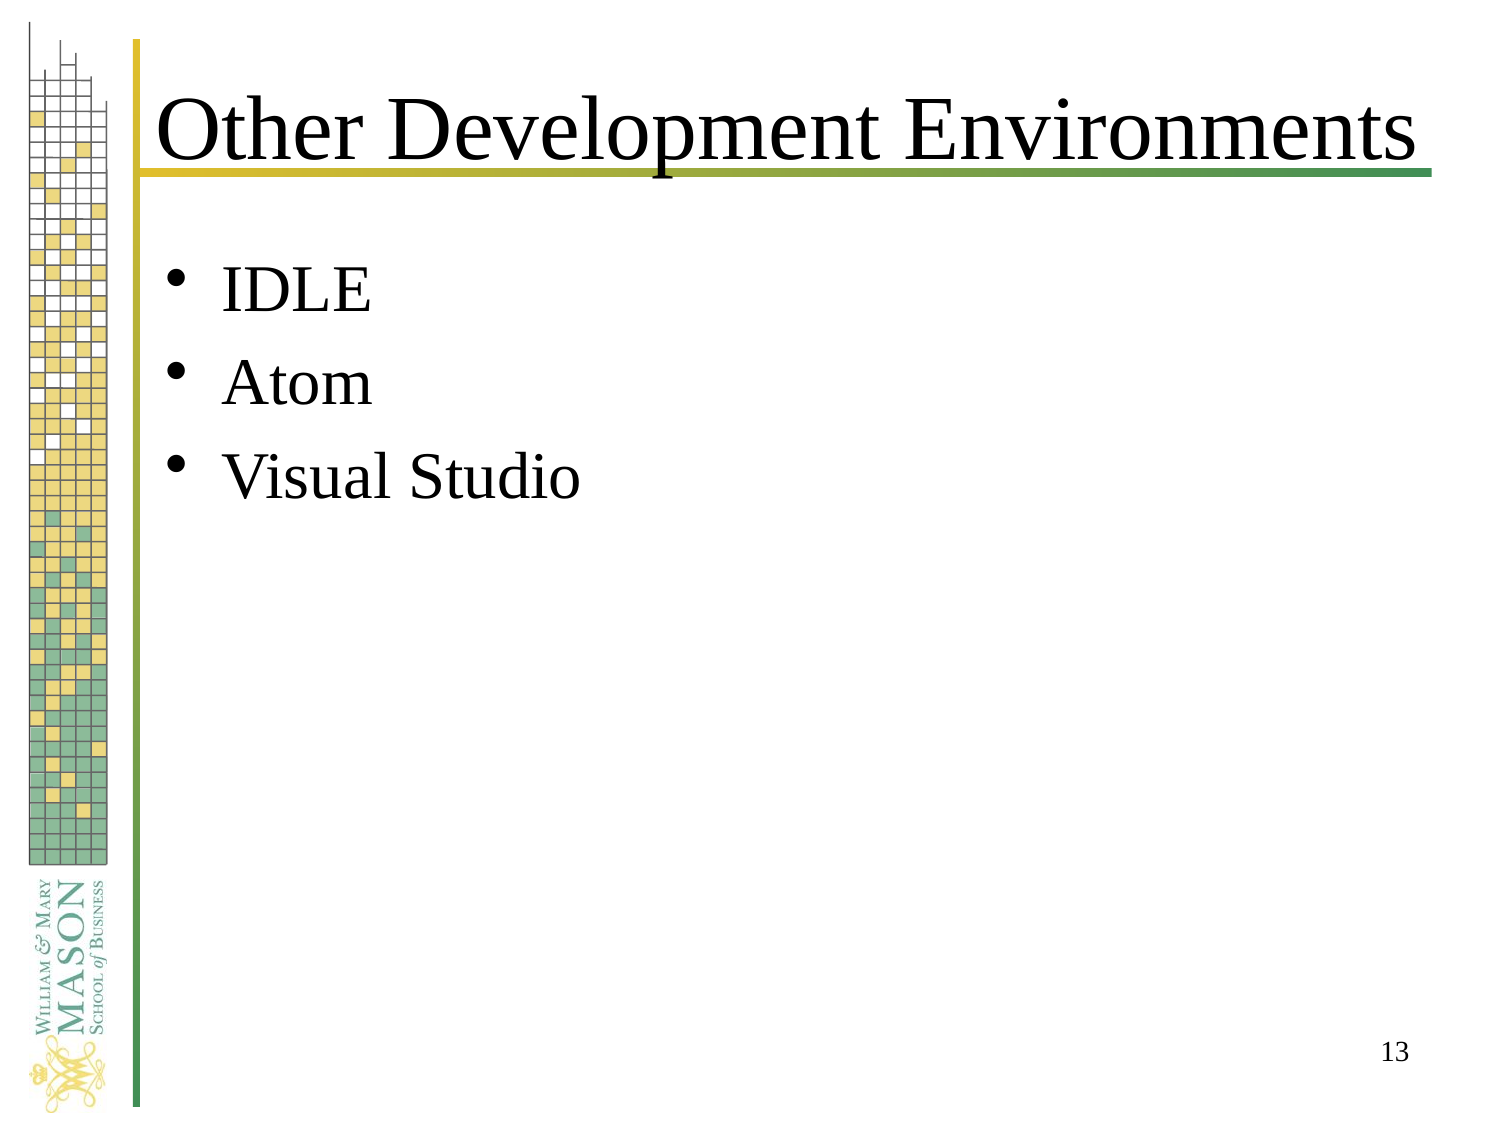

# Other Development Environments
IDLE
Atom
Visual Studio
13